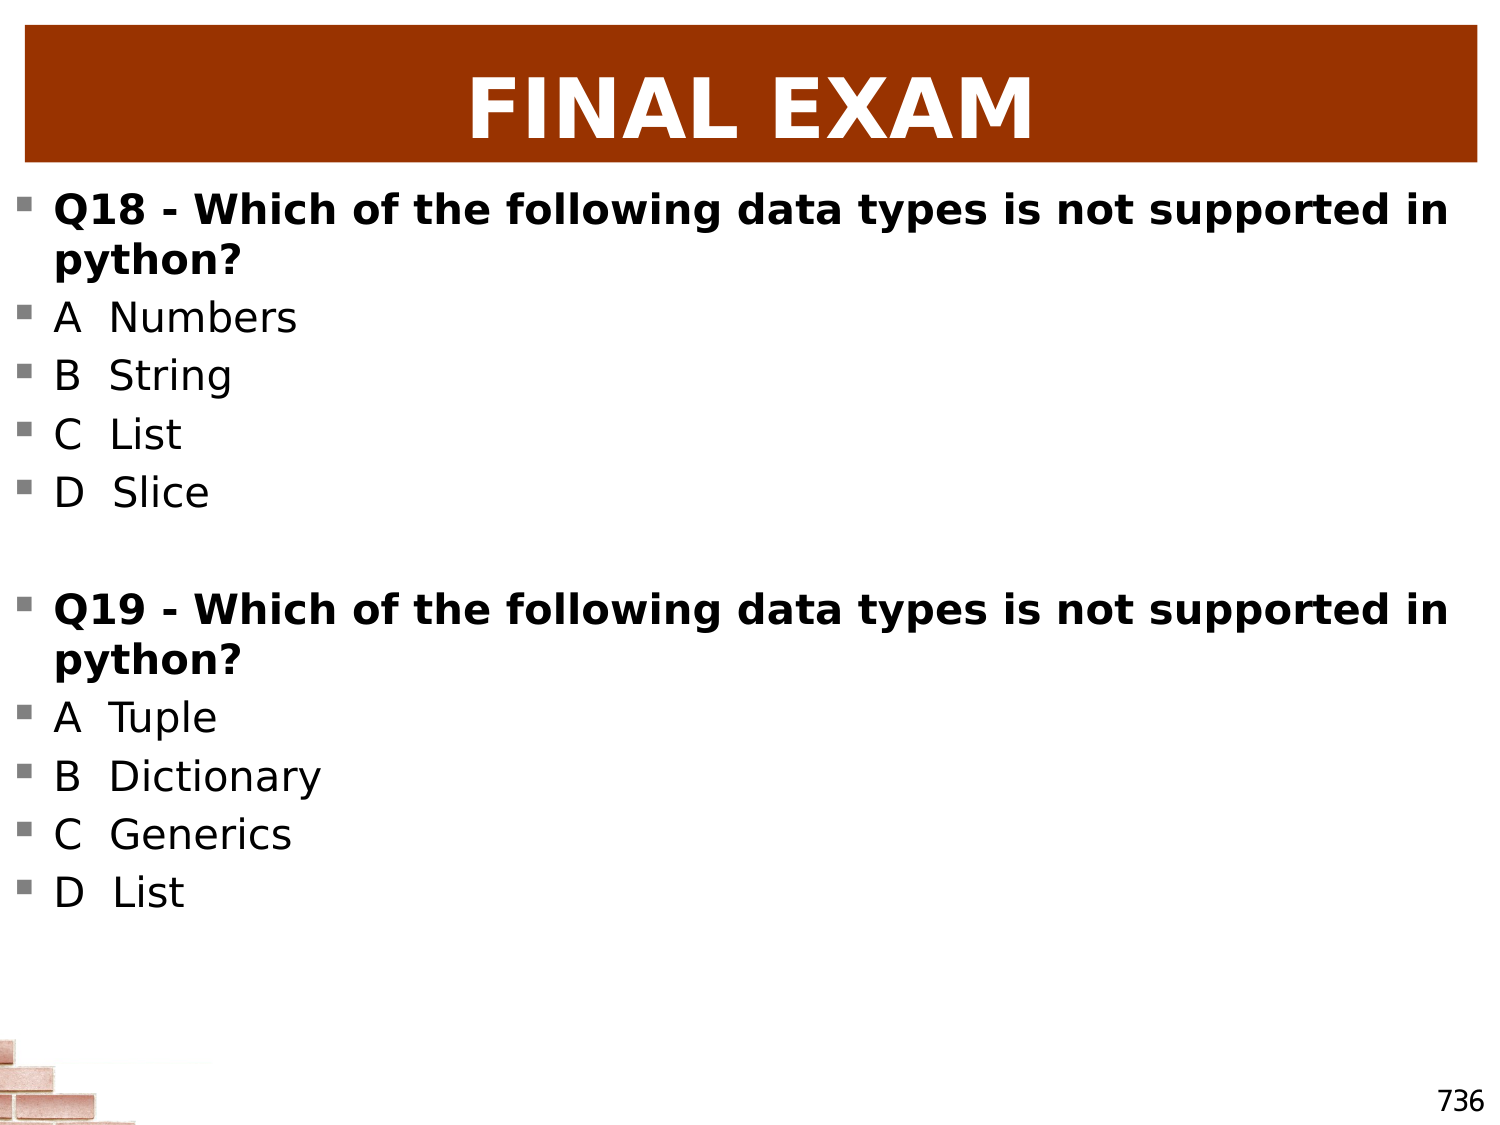

# FINAL EXAM
Q18 - Which of the following data types is not supported in python?
A  Numbers
B  String
C  List
D  Slice

Q19 - Which of the following data types is not supported in python?
A  Tuple
B  Dictionary
C  Generics
D  List

736